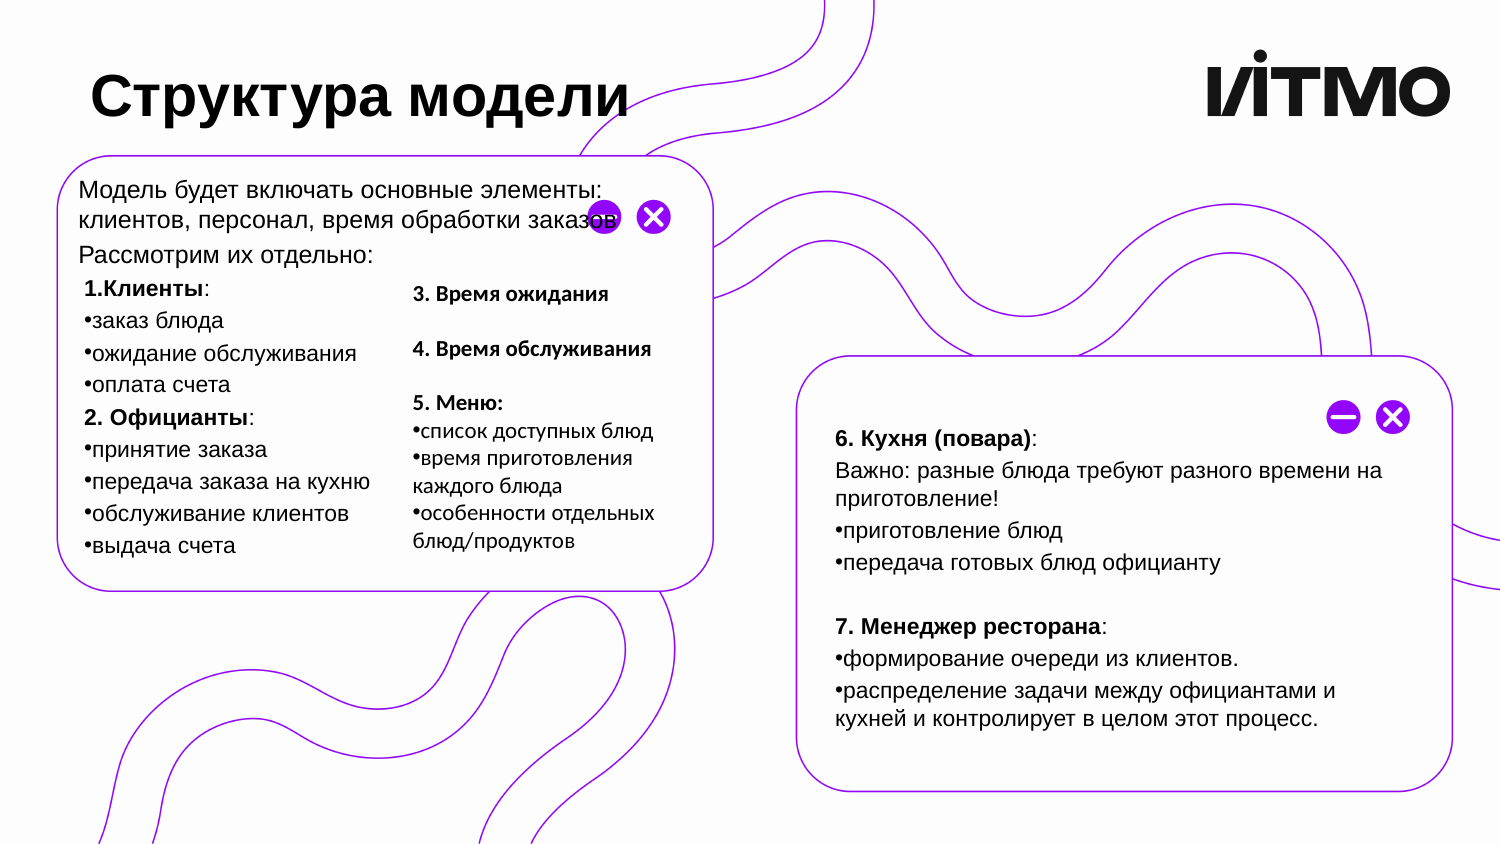

# Структура модели
Модель будет включать основные элементы: клиентов, персонал, время обработки заказов
Рассмотрим их отдельно:

Клиенты:
заказ блюда
ожидание обслуживания
оплата счета
2. Официанты:
принятие заказа
передача заказа на кухню
обслуживание клиентов
выдача счета

3. Время ожидания

4. Время обслуживания

5. Меню:
список доступных блюд
время приготовления каждого блюда
особенности отдельных блюд/продуктов

6. Кухня (повара):
Важно: разные блюда требуют разного времени на приготовление!
приготовление блюд
передача готовых блюд официанту

7. Менеджер ресторана:
формирование очереди из клиентов.
распределение задачи между официантами и кухней и контролирует в целом этот процесс.